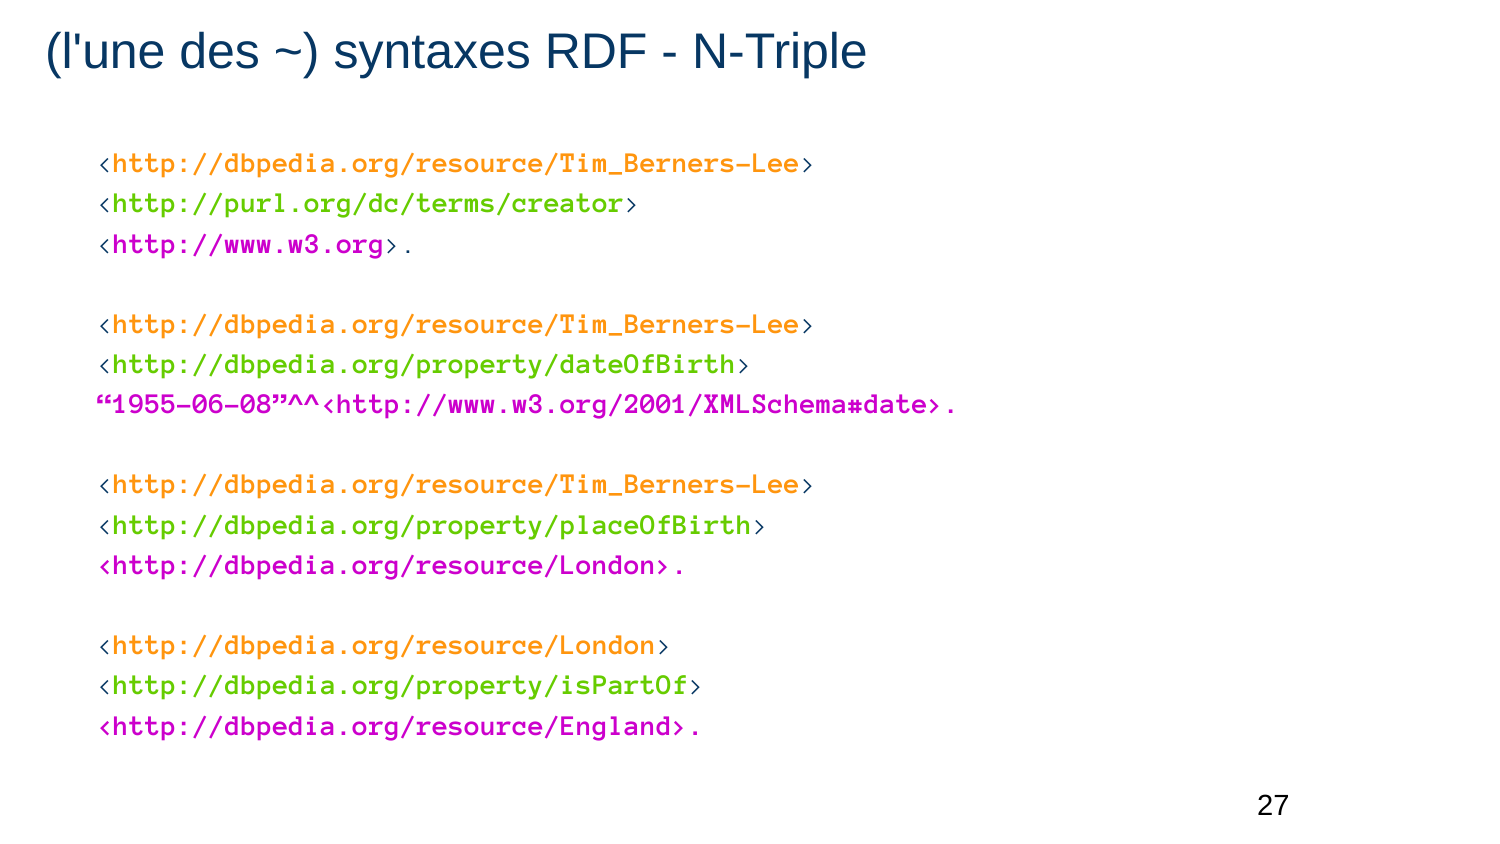

# (l'une des ~) syntaxes RDF - N-Triple
<http://dbpedia.org/resource/Tim_Berners-Lee>
<http://purl.org/dc/terms/creator>
<http://www.w3.org>.

<http://dbpedia.org/resource/Tim_Berners-Lee>
<http://dbpedia.org/property/dateOfBirth>
“1955-06-08”^^<http://www.w3.org/2001/XMLSchema#date>.

<http://dbpedia.org/resource/Tim_Berners-Lee>
<http://dbpedia.org/property/placeOfBirth>
<http://dbpedia.org/resource/London>.

<http://dbpedia.org/resource/London>
<http://dbpedia.org/property/isPartOf>
<http://dbpedia.org/resource/England>.

27